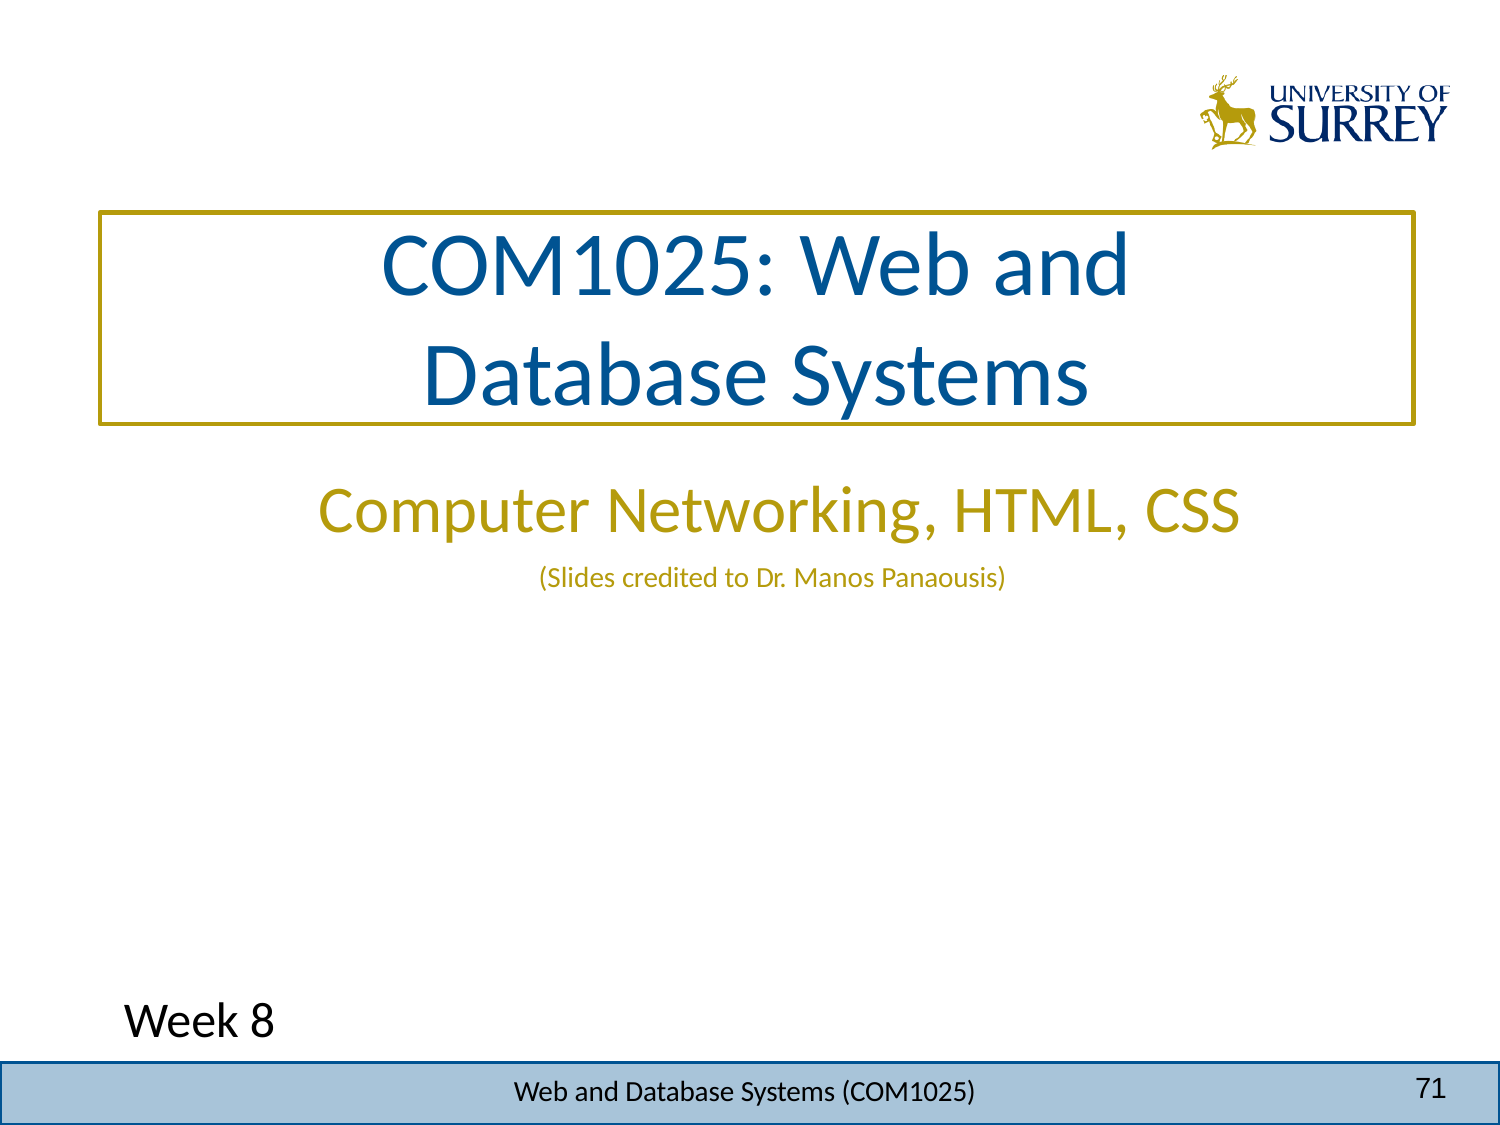

COM1025: Web and
Database Systems
Computer Networking, HTML, CSS
(Slides credited to Dr. Manos Panaousis)

Week 8
71
Web and Database Systems (COM1025)